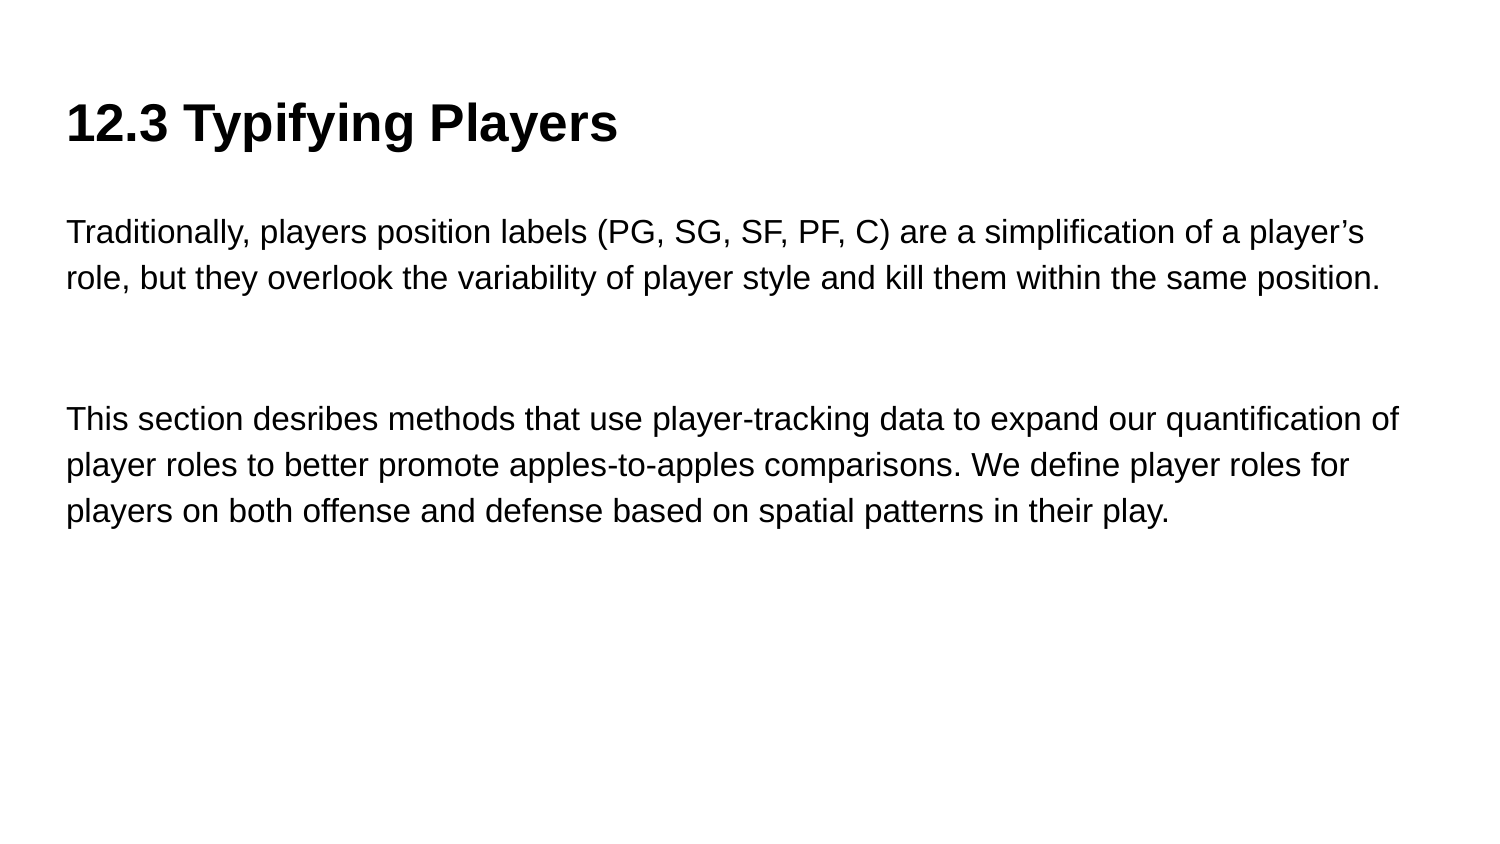

# 12.3 Typifying Players
Traditionally, players position labels (PG, SG, SF, PF, C) are a simplification of a player’s role, but they overlook the variability of player style and kill them within the same position.

This section desribes methods that use player-tracking data to expand our quantification of player roles to better promote apples-to-apples comparisons. We define player roles for players on both offense and defense based on spatial patterns in their play.